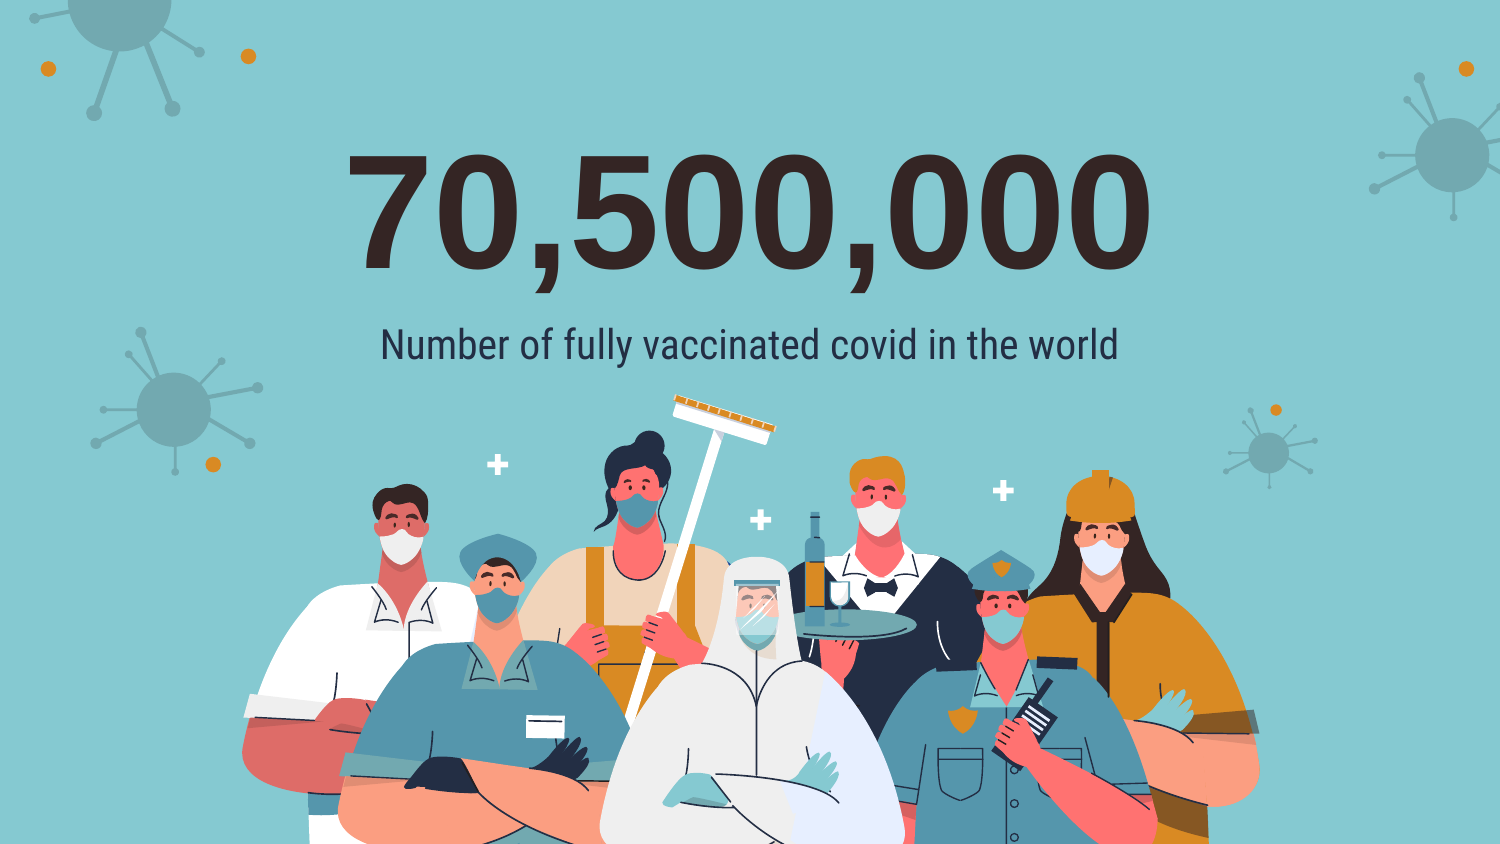

# 70,500,000
Number of fully vaccinated covid in the world